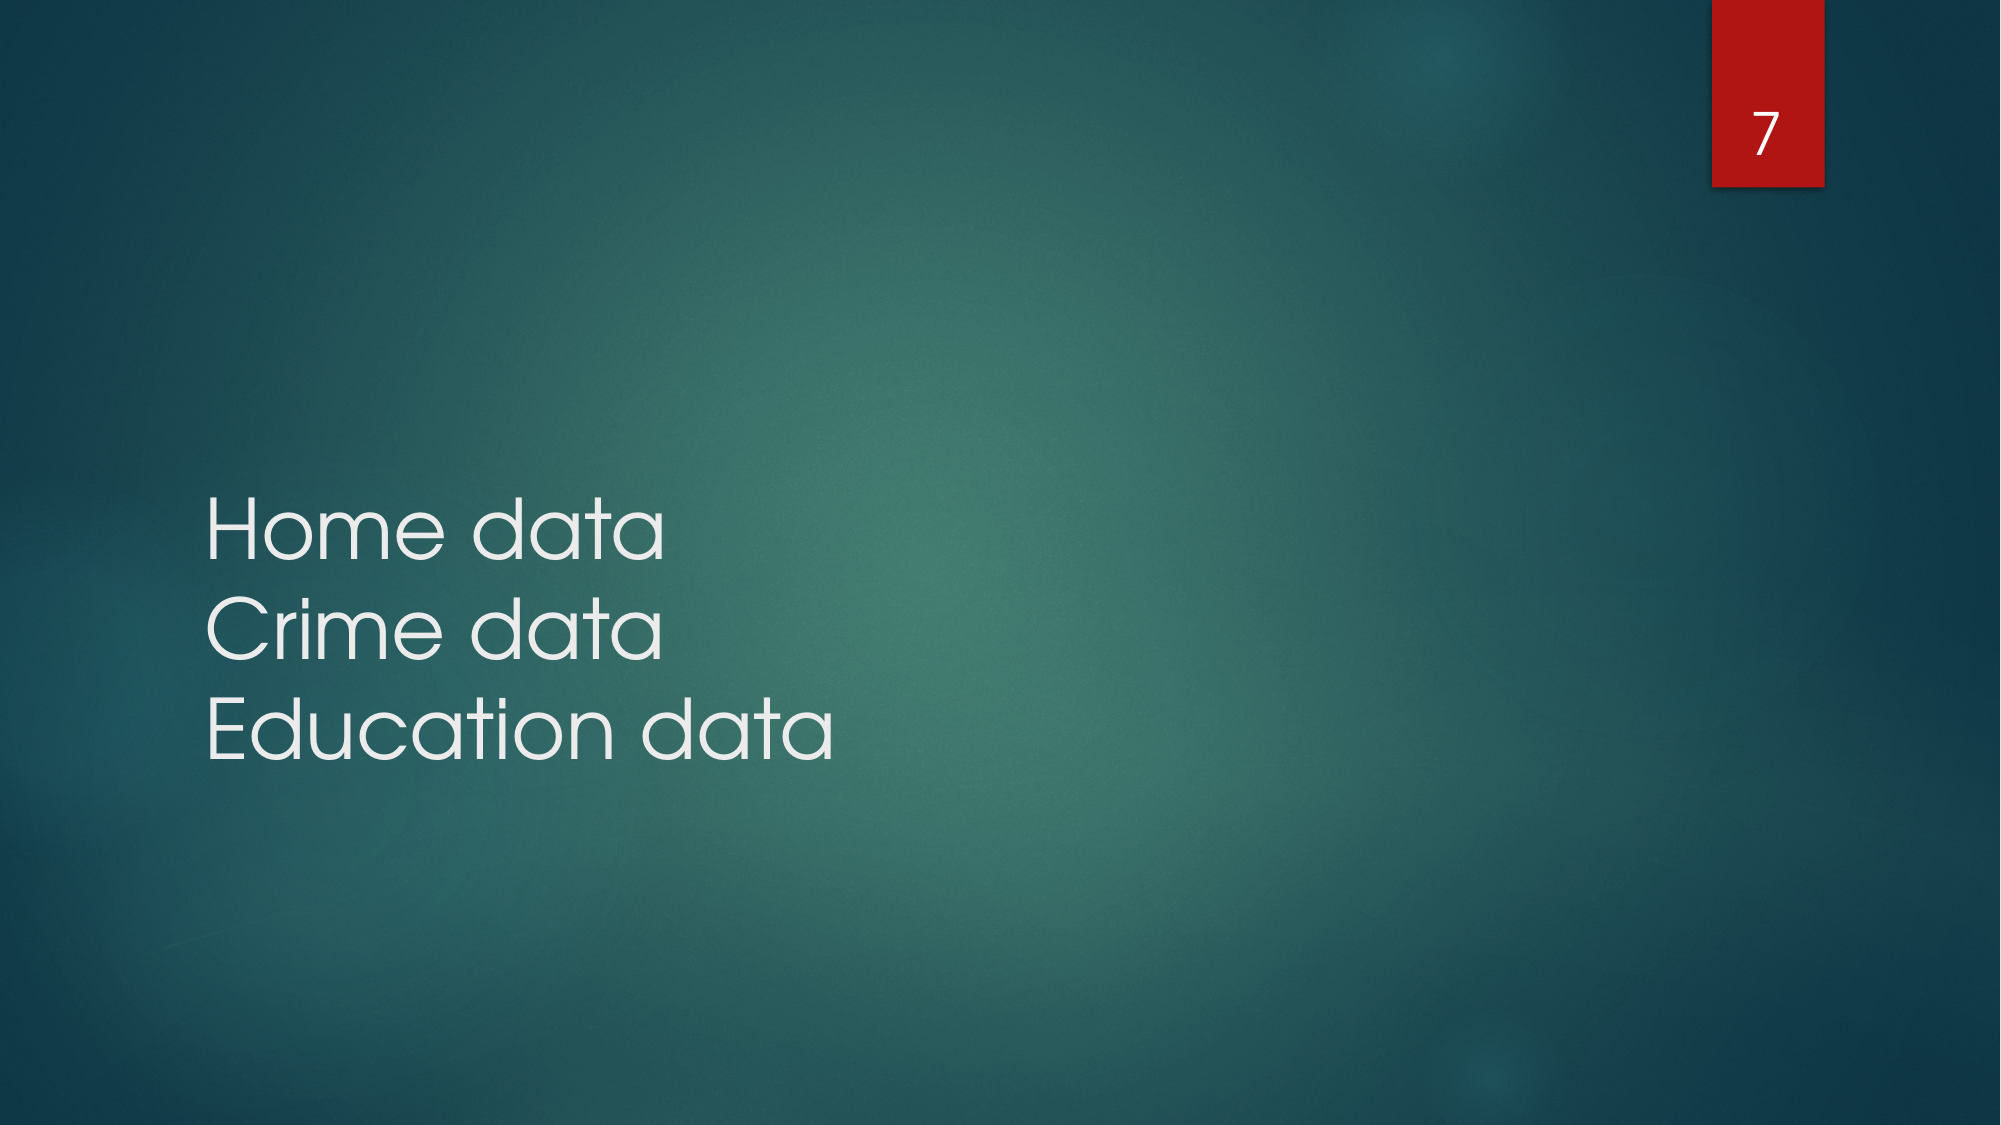

7
# Home data Crime data Education data